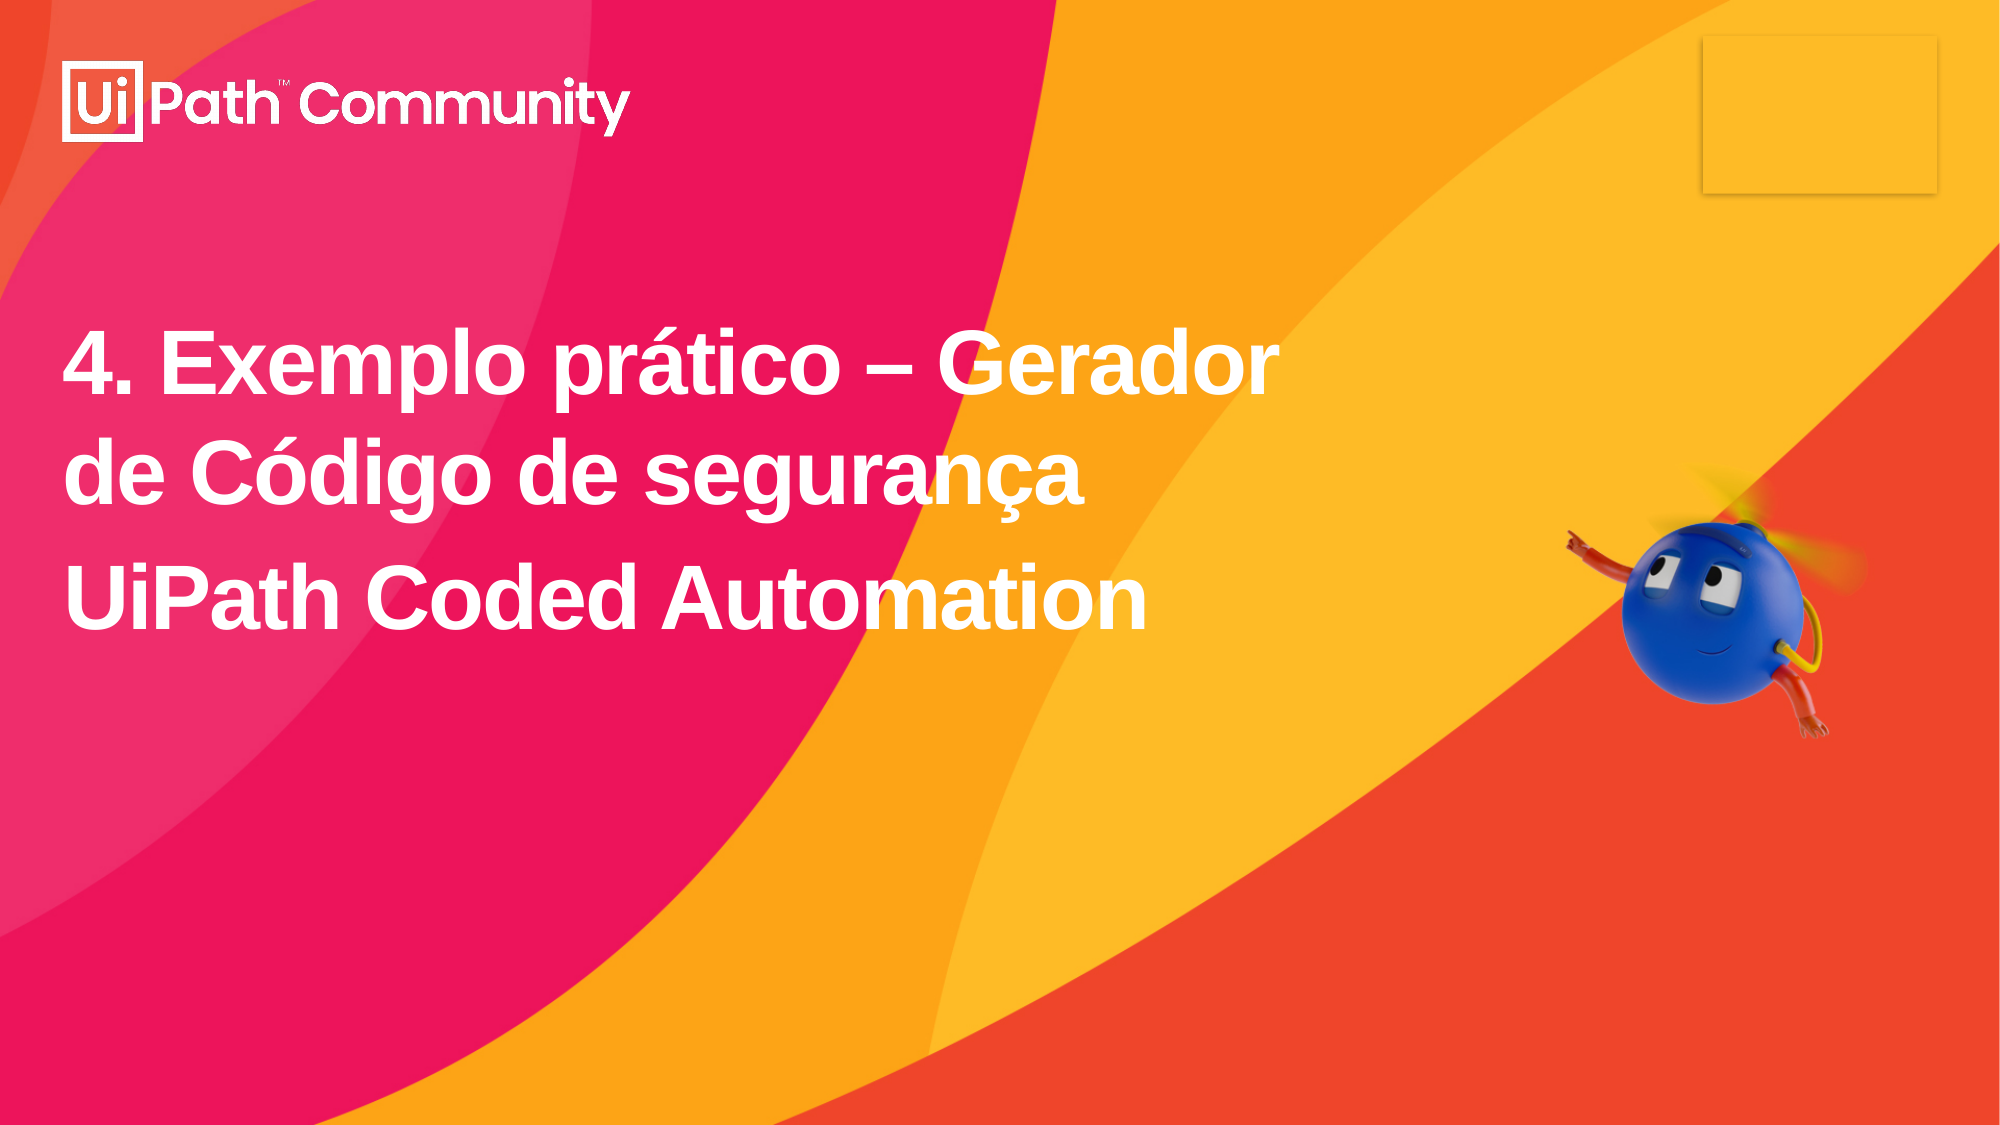

# 4. Exemplo prático – Gerador de Código de segurança
UiPath Coded Automation